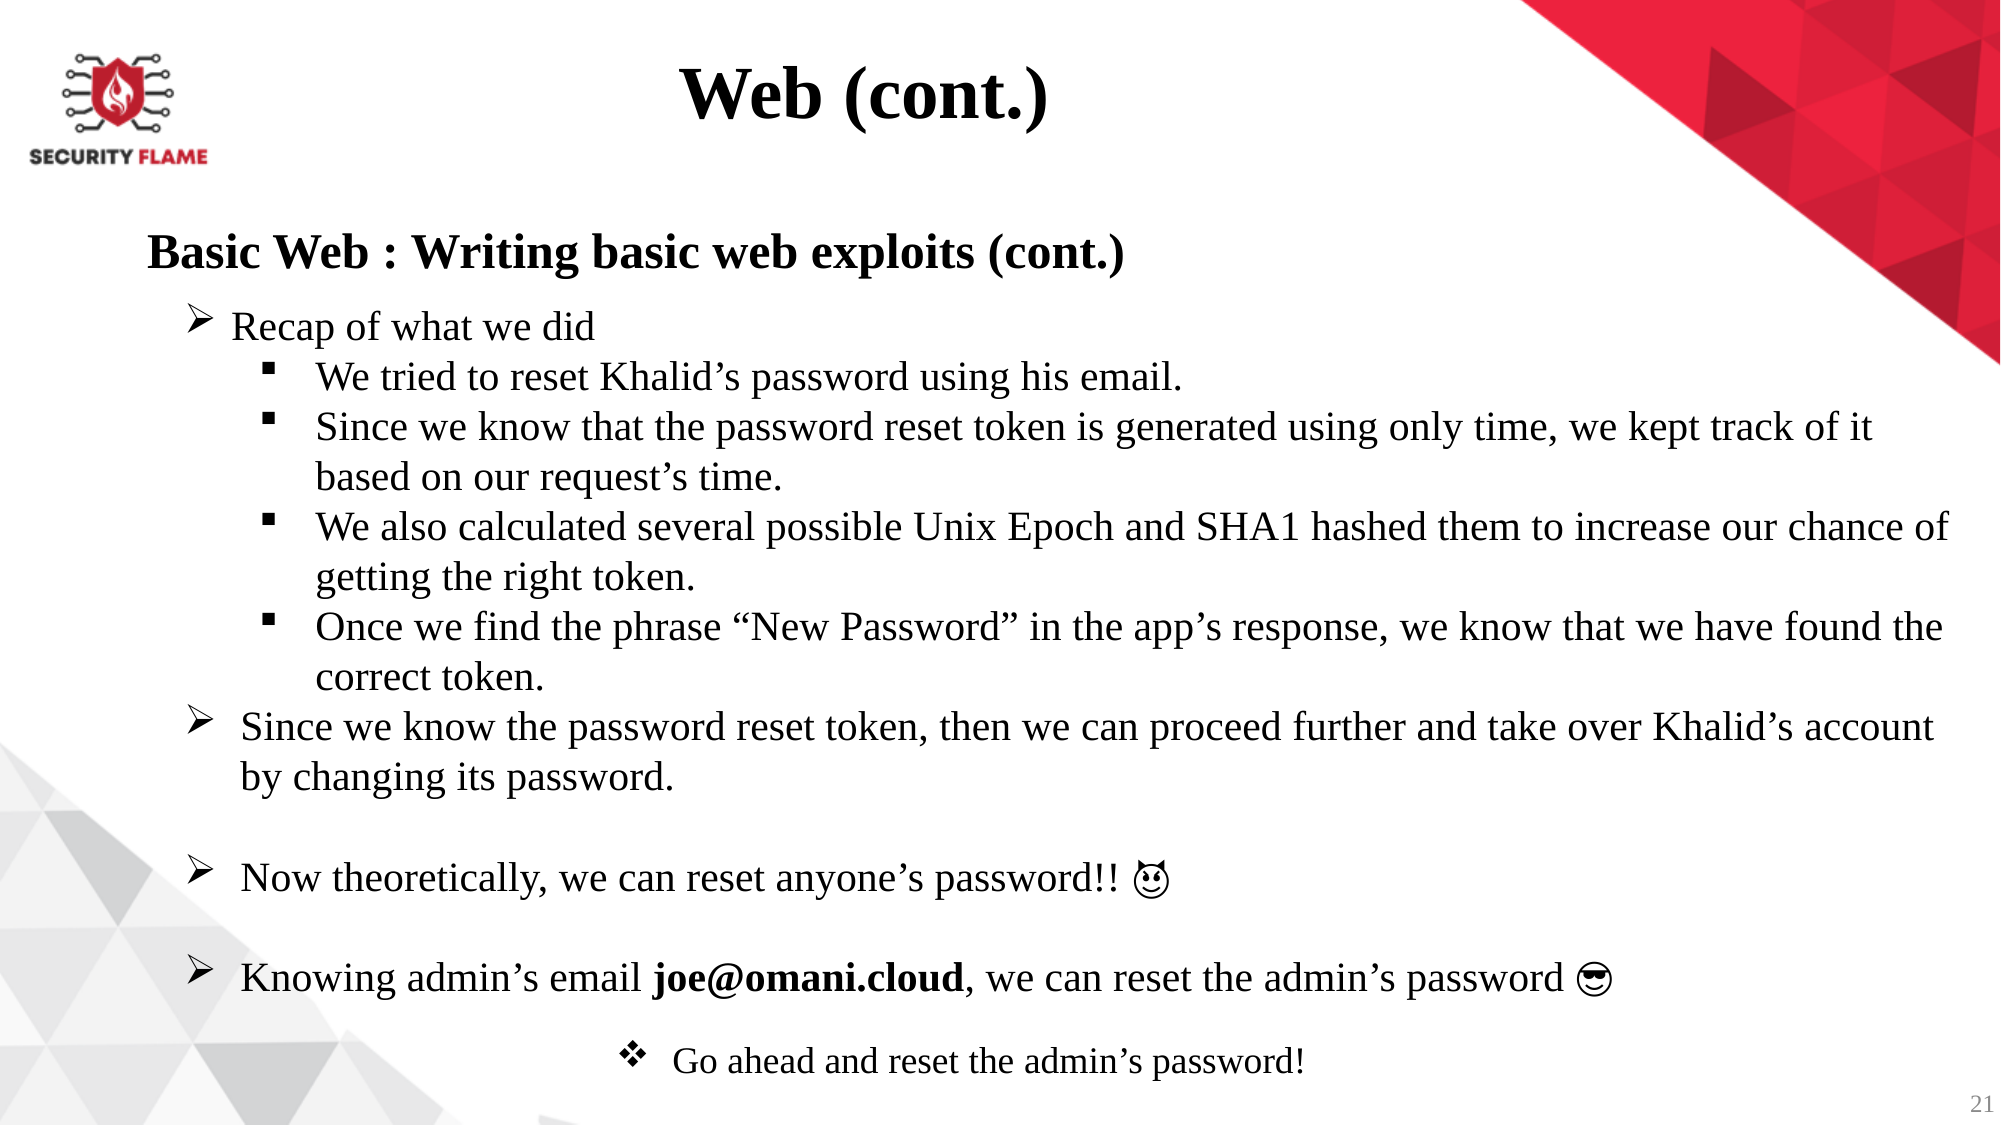

Web (cont.)
Basic Web : Writing basic web exploits (cont.)
Recap of what we did
We tried to reset Khalid’s password using his email.
Since we know that the password reset token is generated using only time, we kept track of it based on our request’s time.
We also calculated several possible Unix Epoch and SHA1 hashed them to increase our chance of getting the right token.
Once we find the phrase “New Password” in the app’s response, we know that we have found the correct token.
Since we know the password reset token, then we can proceed further and take over Khalid’s account by changing its password.

Now theoretically, we can reset anyone’s password!! 😈

Knowing admin’s email joe@omani.cloud, we can reset the admin’s password 😎
Go ahead and reset the admin’s password!
21